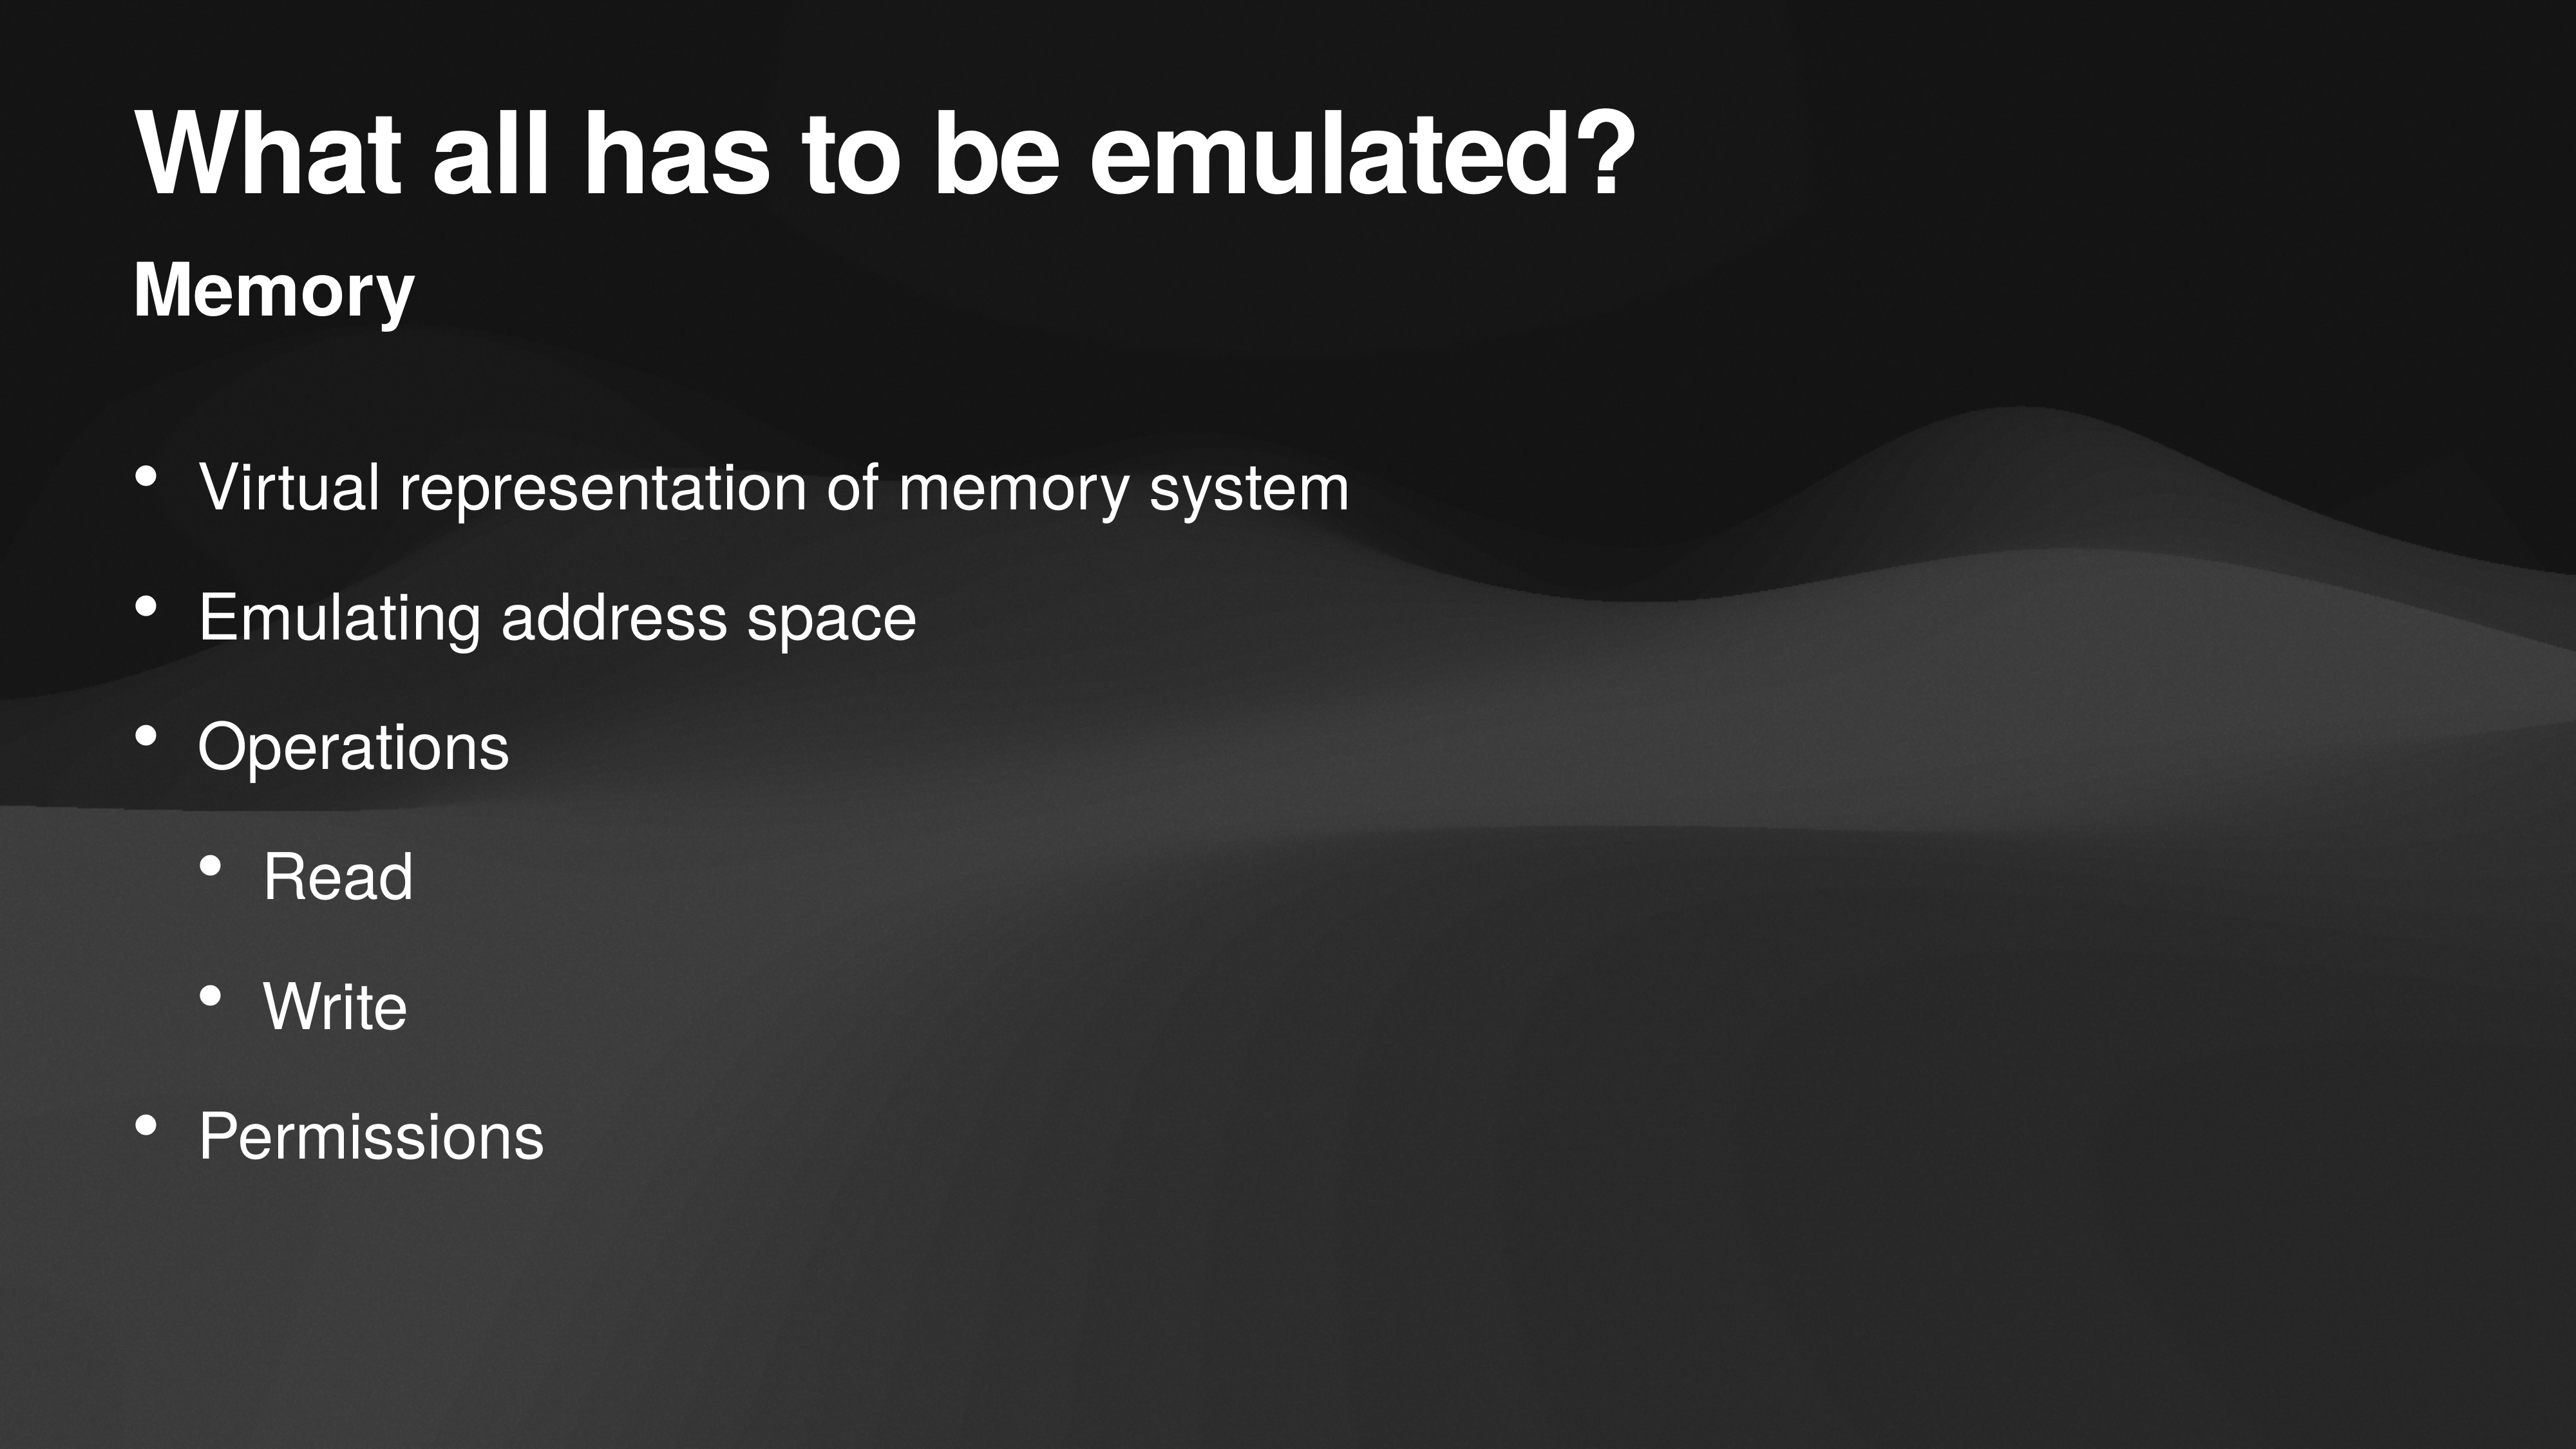

# What all has to be emulated?
Memory
Virtual representation of memory system
Emulating address space
Operations
Read
Write
Permissions